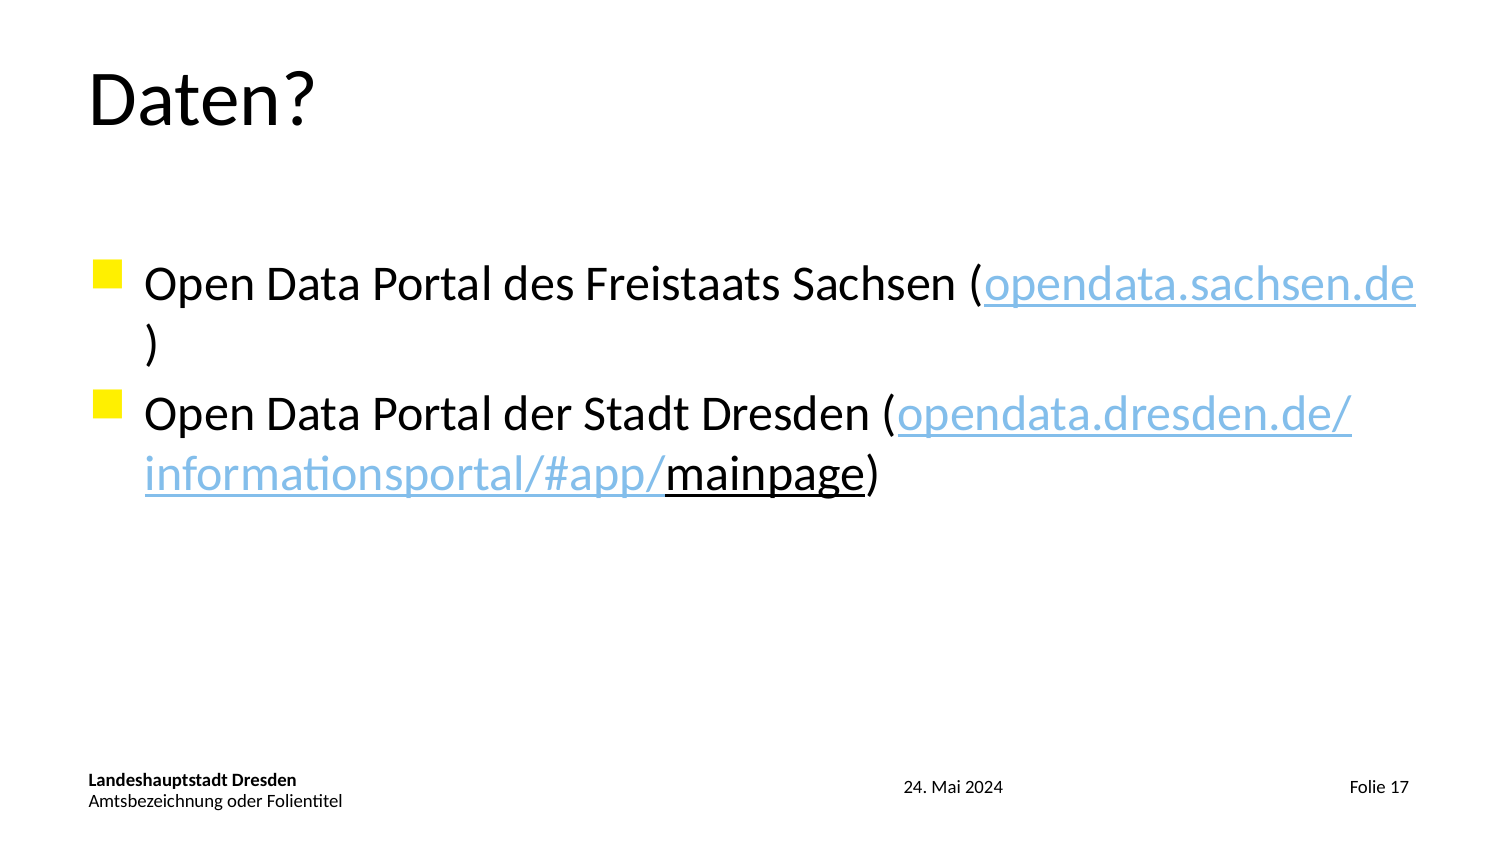

# Daten?
Open Data Portal des Freistaats Sachsen (opendata.sachsen.de)
Open Data Portal der Stadt Dresden (opendata.dresden.de/informationsportal/#app/mainpage)

Amtsbezeichnung oder Folientitel
Folie 17
24. Mai 2024